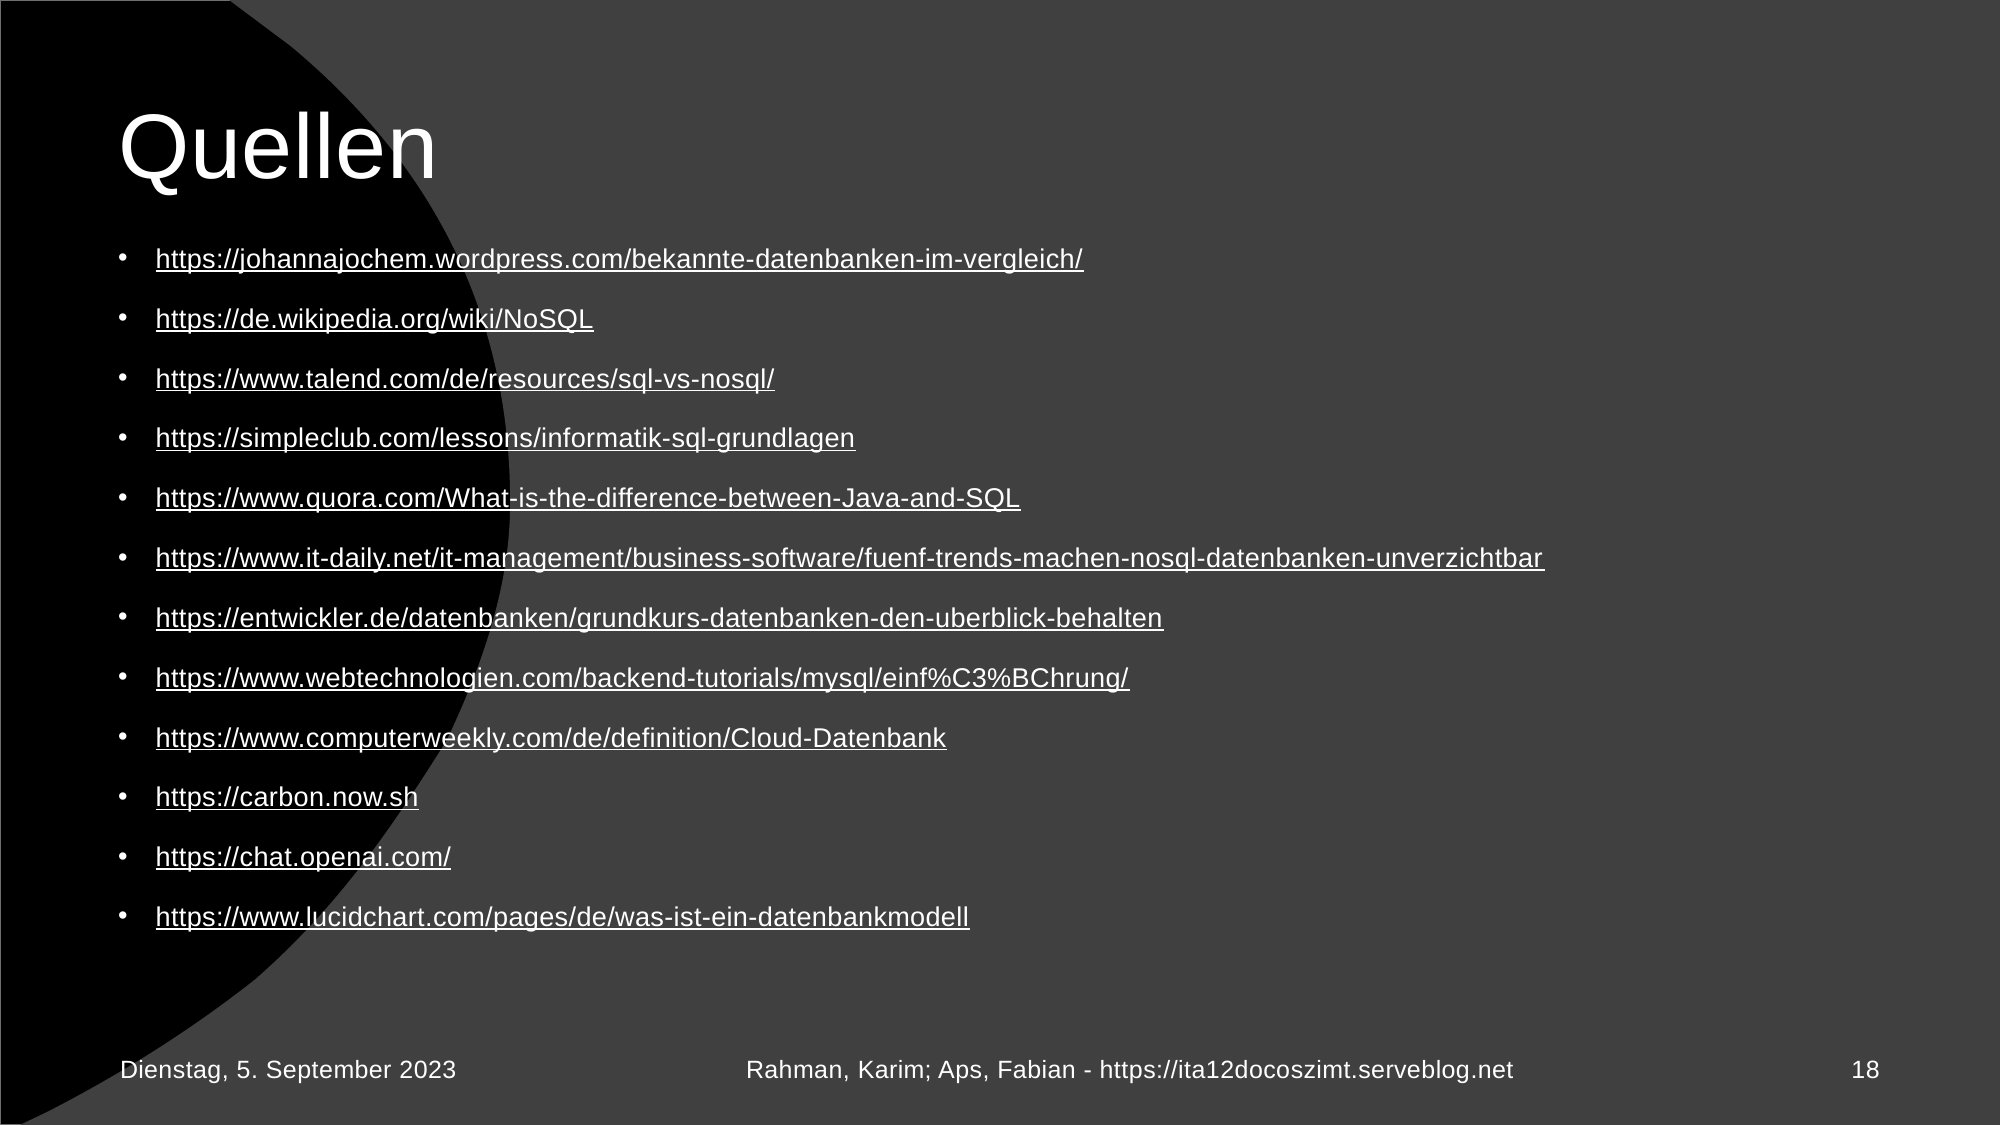

# Quellen
https://johannajochem.wordpress.com/bekannte-datenbanken-im-vergleich/
https://de.wikipedia.org/wiki/NoSQL
https://www.talend.com/de/resources/sql-vs-nosql/
https://simpleclub.com/lessons/informatik-sql-grundlagen
https://www.quora.com/What-is-the-difference-between-Java-and-SQL
https://www.it-daily.net/it-management/business-software/fuenf-trends-machen-nosql-datenbanken-unverzichtbar
https://entwickler.de/datenbanken/grundkurs-datenbanken-den-uberblick-behalten
https://www.webtechnologien.com/backend-tutorials/mysql/einf%C3%BChrung/
https://www.computerweekly.com/de/definition/Cloud-Datenbank
https://carbon.now.sh
https://chat.openai.com/
https://www.lucidchart.com/pages/de/was-ist-ein-datenbankmodell

Dienstag, 5. September 2023
Rahman, Karim; Aps, Fabian - https://ita12docoszimt.serveblog.net
18